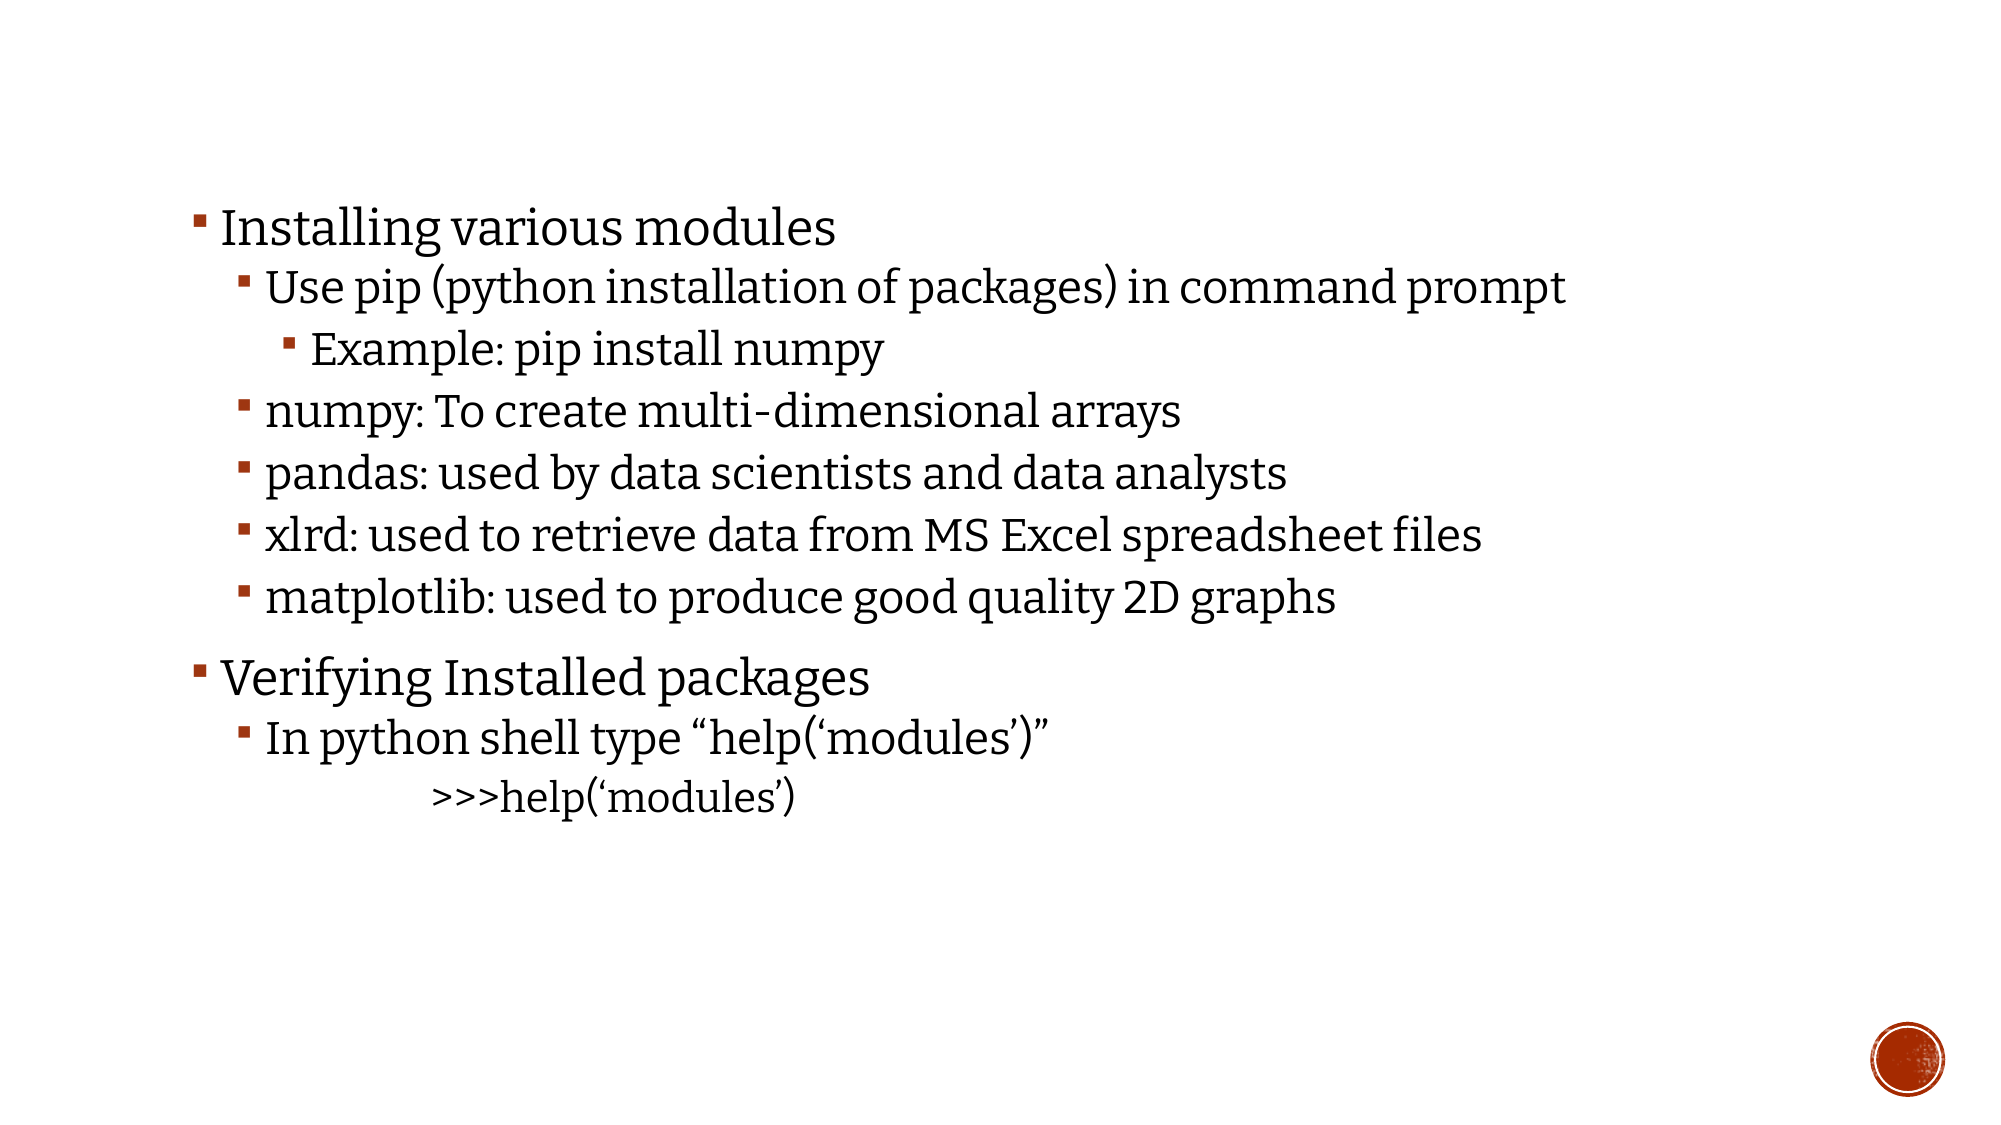

Installing various modules
Use pip (python installation of packages) in command prompt
Example: pip install numpy
numpy: To create multi-dimensional arrays
pandas: used by data scientists and data analysts
xlrd: used to retrieve data from MS Excel spreadsheet files
matplotlib: used to produce good quality 2D graphs
Verifying Installed packages
In python shell type “help(‘modules’)”
	>>>help(‘modules’)